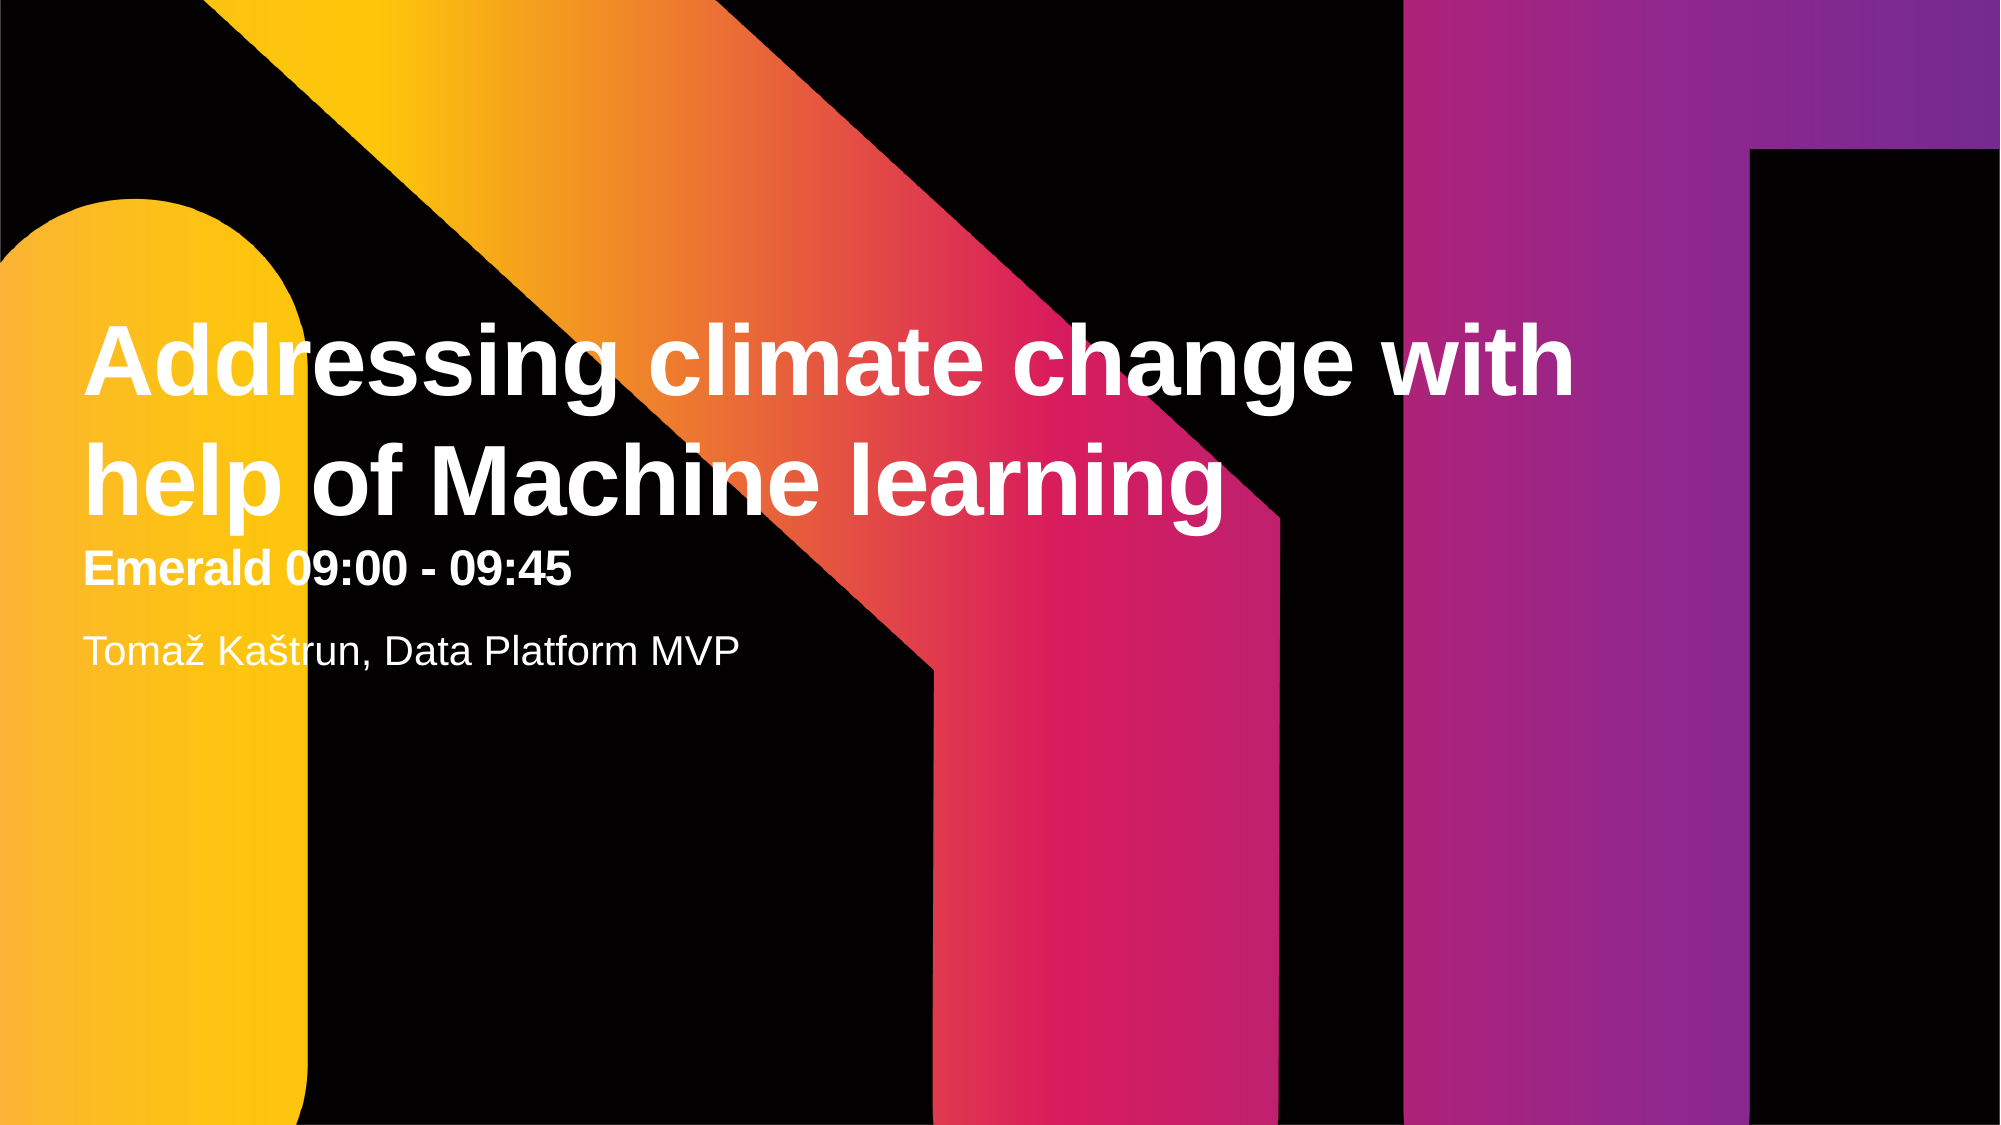

# Addressing climate change with help of Machine learning Emerald 09:00 - 09:45
Tomaž Kaštrun, Data Platform MVP